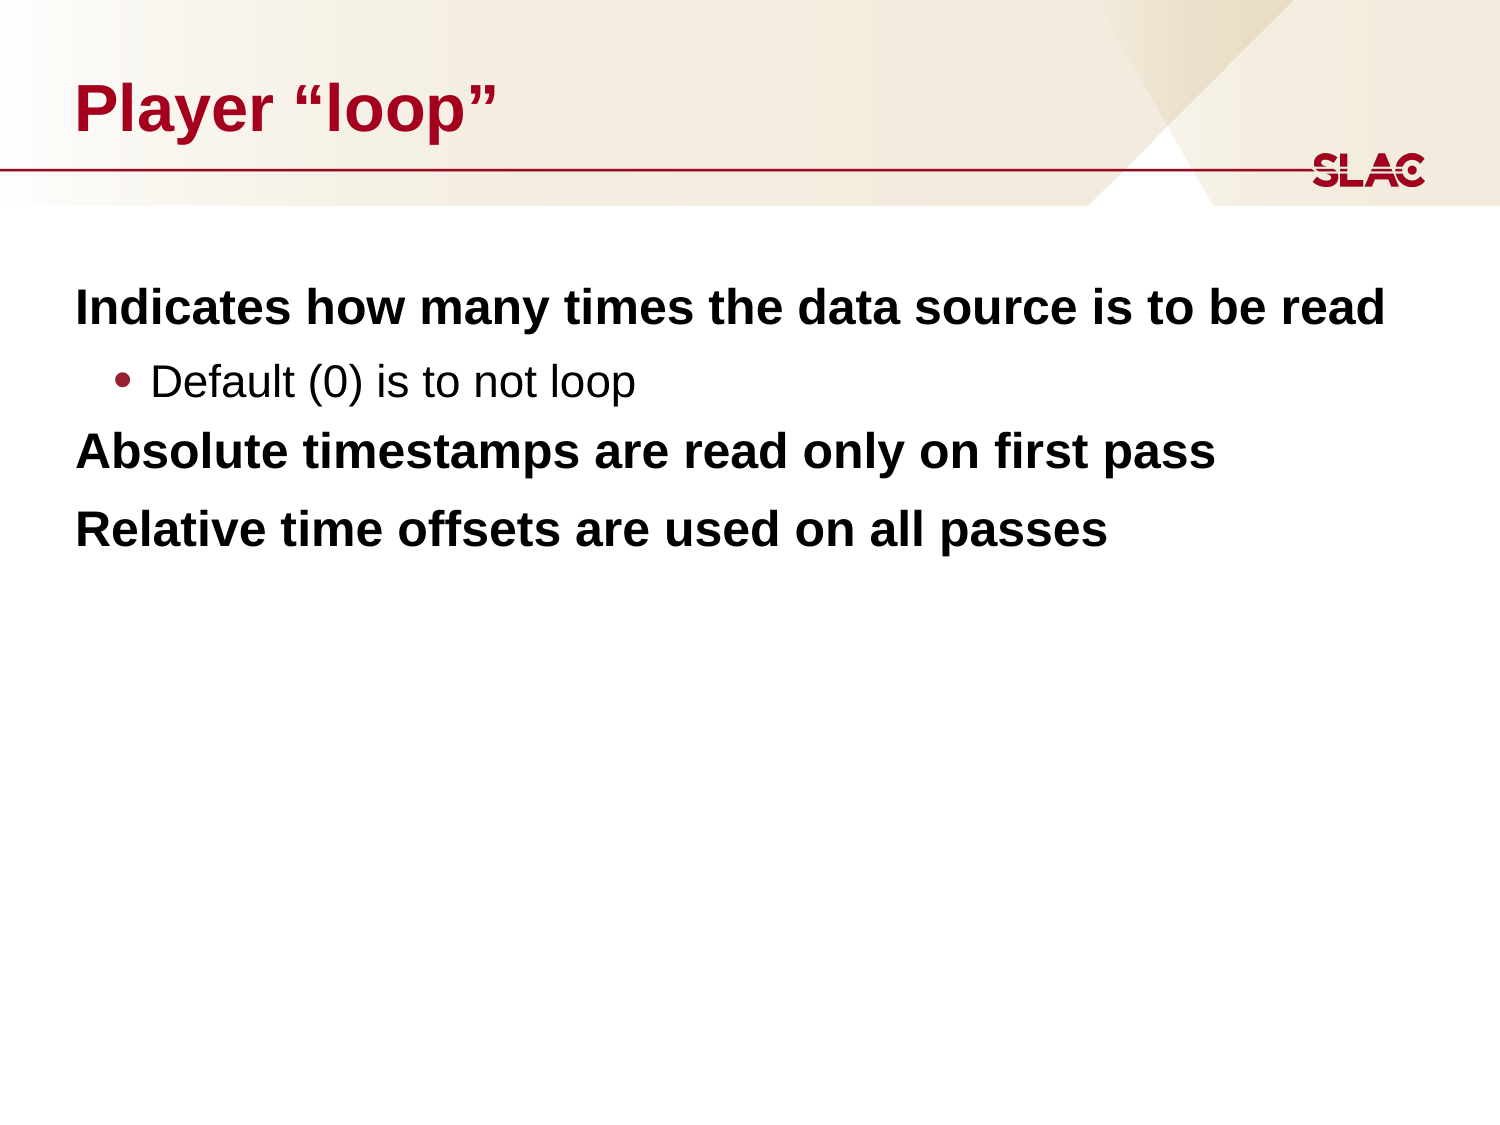

# Player “loop”
Indicates how many times the data source is to be read
Default (0) is to not loop
Absolute timestamps are read only on first pass
Relative time offsets are used on all passes